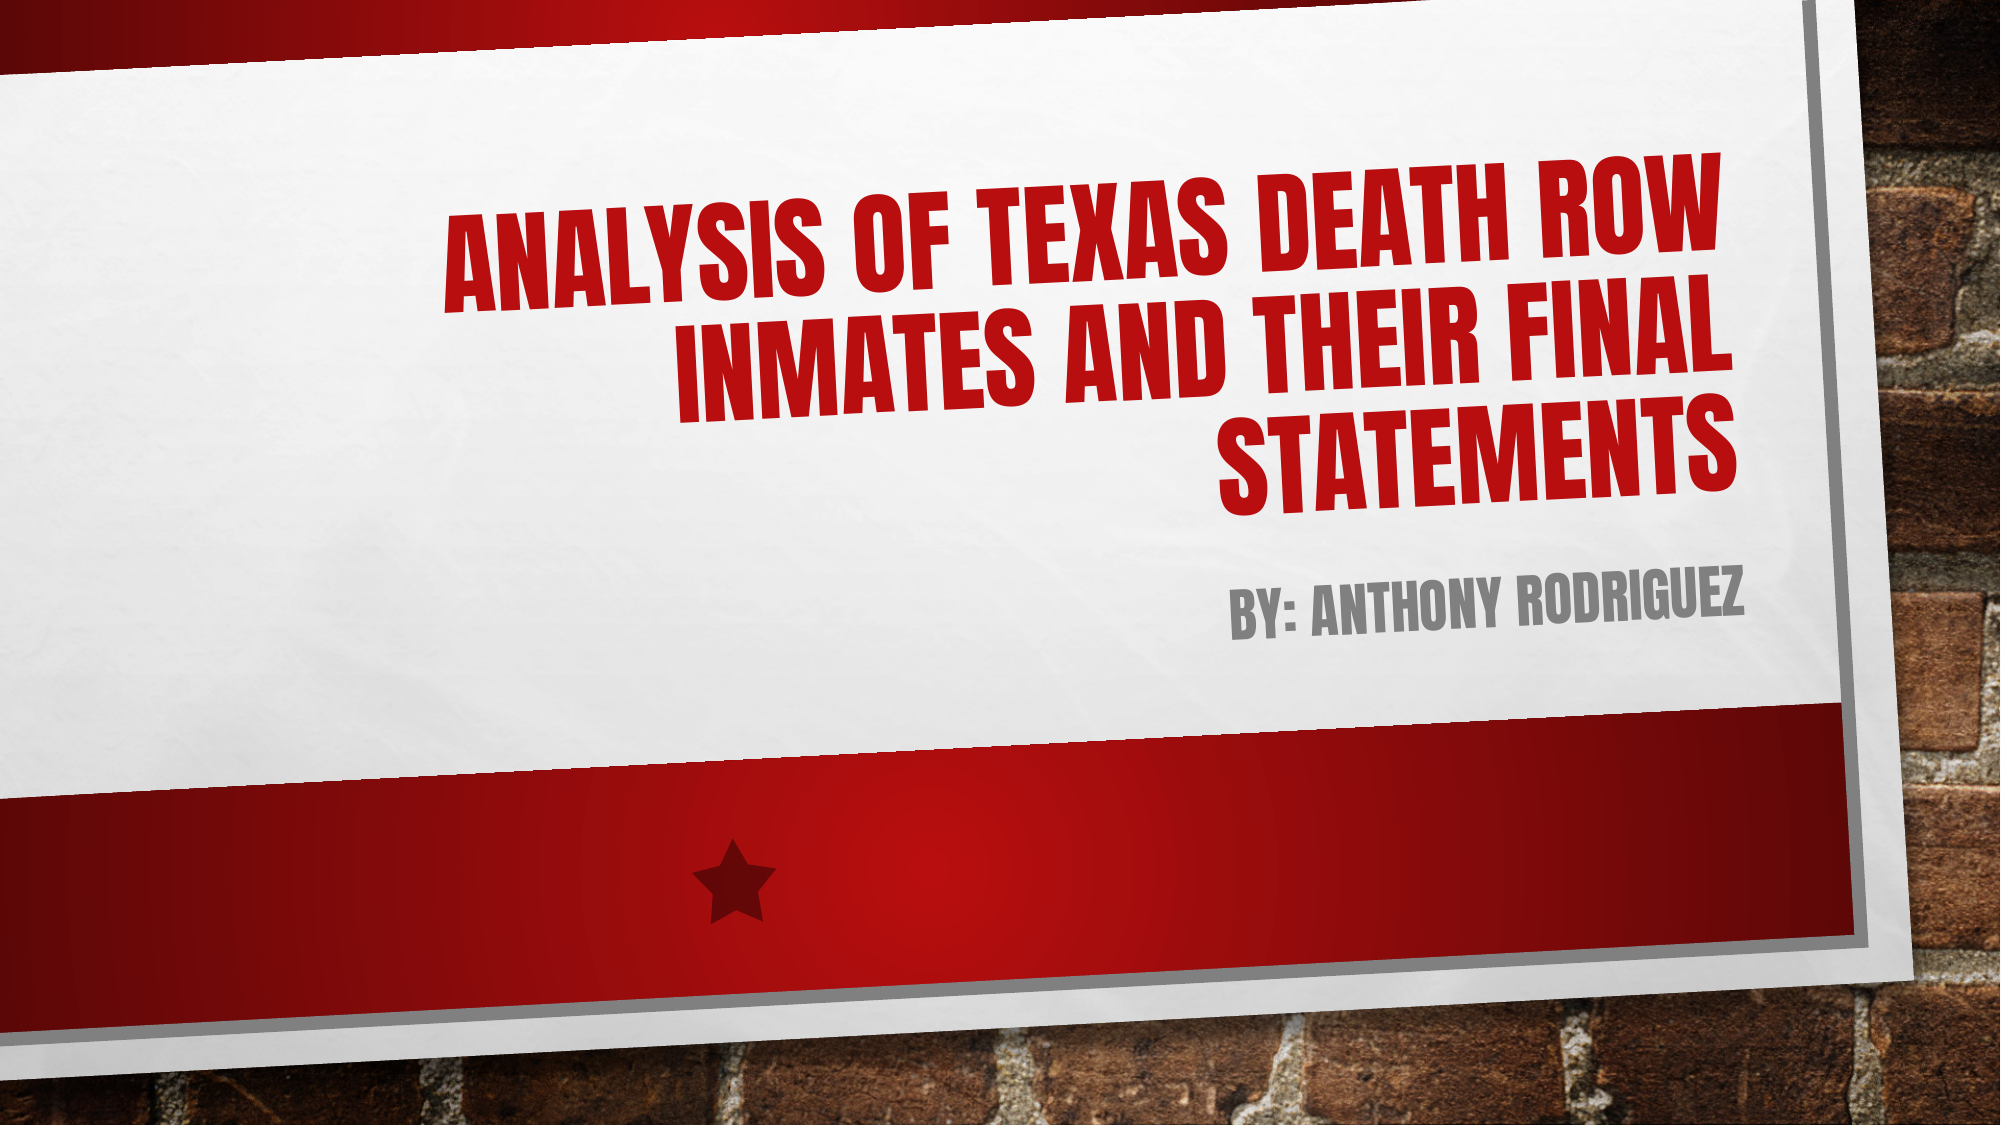

# Analysis of Texas Death Row Inmates and Their Final Statements
By: Anthony Rodriguez